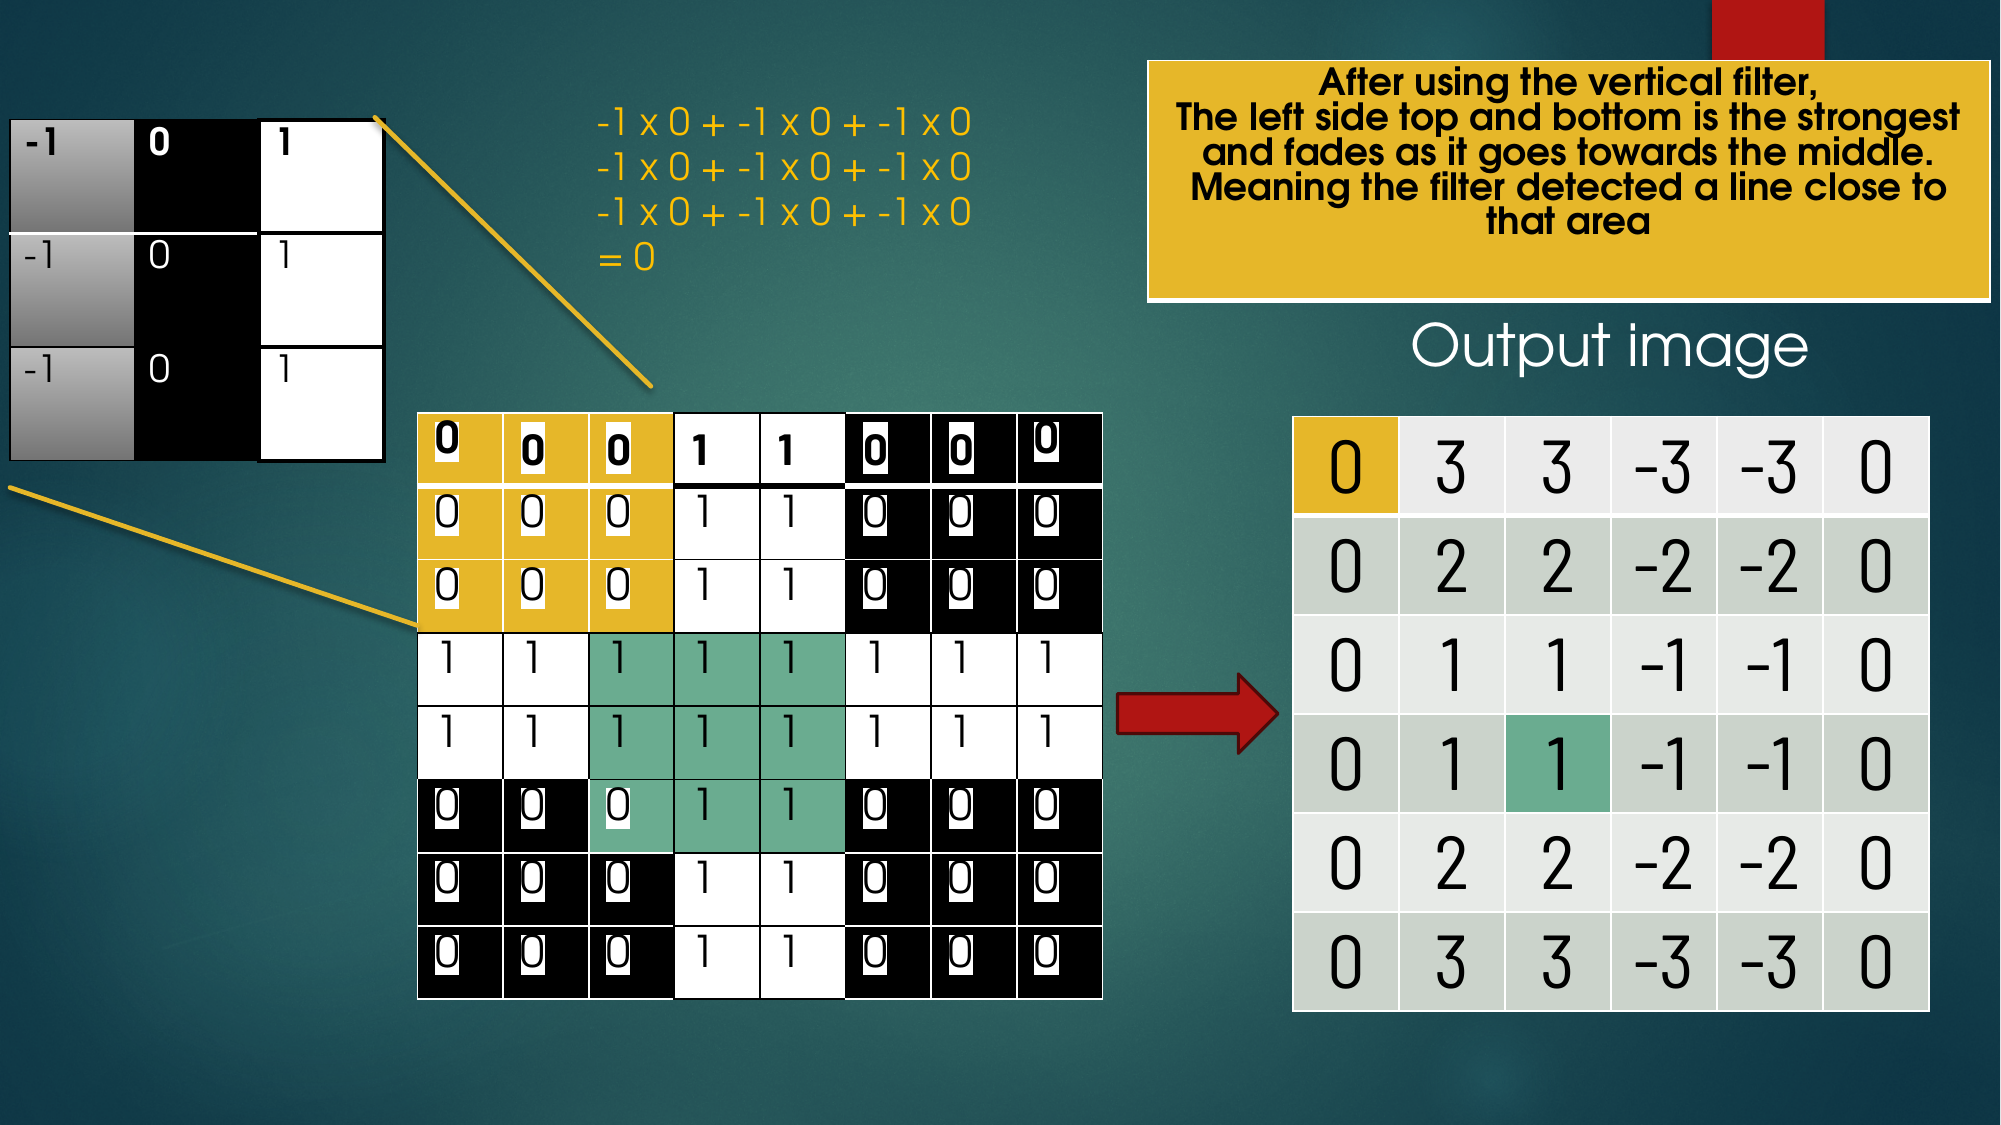

| After using the vertical filter, The left side top and bottom is the strongest and fades as it goes towards the middle. Meaning the filter detected a line close to that area |
| --- |
-1 x 0 + -1 x 0 + -1 x 0
-1 x 0 + -1 x 0 + -1 x 0
-1 x 0 + -1 x 0 + -1 x 0 = 0

| -1 | 0 | 1 |
| --- | --- | --- |
| -1 | 0 | 1 |
| -1 | 0 | 1 |
Output image
| 0 | 0 | 0 | 1 | 1 | 0 | 0 | 0 |
| --- | --- | --- | --- | --- | --- | --- | --- |
| 0 | 0 | 0 | 1 | 1 | 0 | 0 | 0 |
| 0 | 0 | 0 | 1 | 1 | 0 | 0 | 0 |
| 1 | 1 | 1 | 1 | 1 | 1 | 1 | 1 |
| 1 | 1 | 1 | 1 | 1 | 1 | 1 | 1 |
| 0 | 0 | 0 | 1 | 1 | 0 | 0 | 0 |
| 0 | 0 | 0 | 1 | 1 | 0 | 0 | 0 |
| 0 | 0 | 0 | 1 | 1 | 0 | 0 | 0 |
| 0 | 3 | 3 | -3 | -3 | 0 |
| --- | --- | --- | --- | --- | --- |
| 0 | 2 | 2 | -2 | -2 | 0 |
| 0 | 1 | 1 | -1 | -1 | 0 |
| 0 | 1 | 1 | -1 | -1 | 0 |
| 0 | 2 | 2 | -2 | -2 | 0 |
| 0 | 3 | 3 | -3 | -3 | 0 |